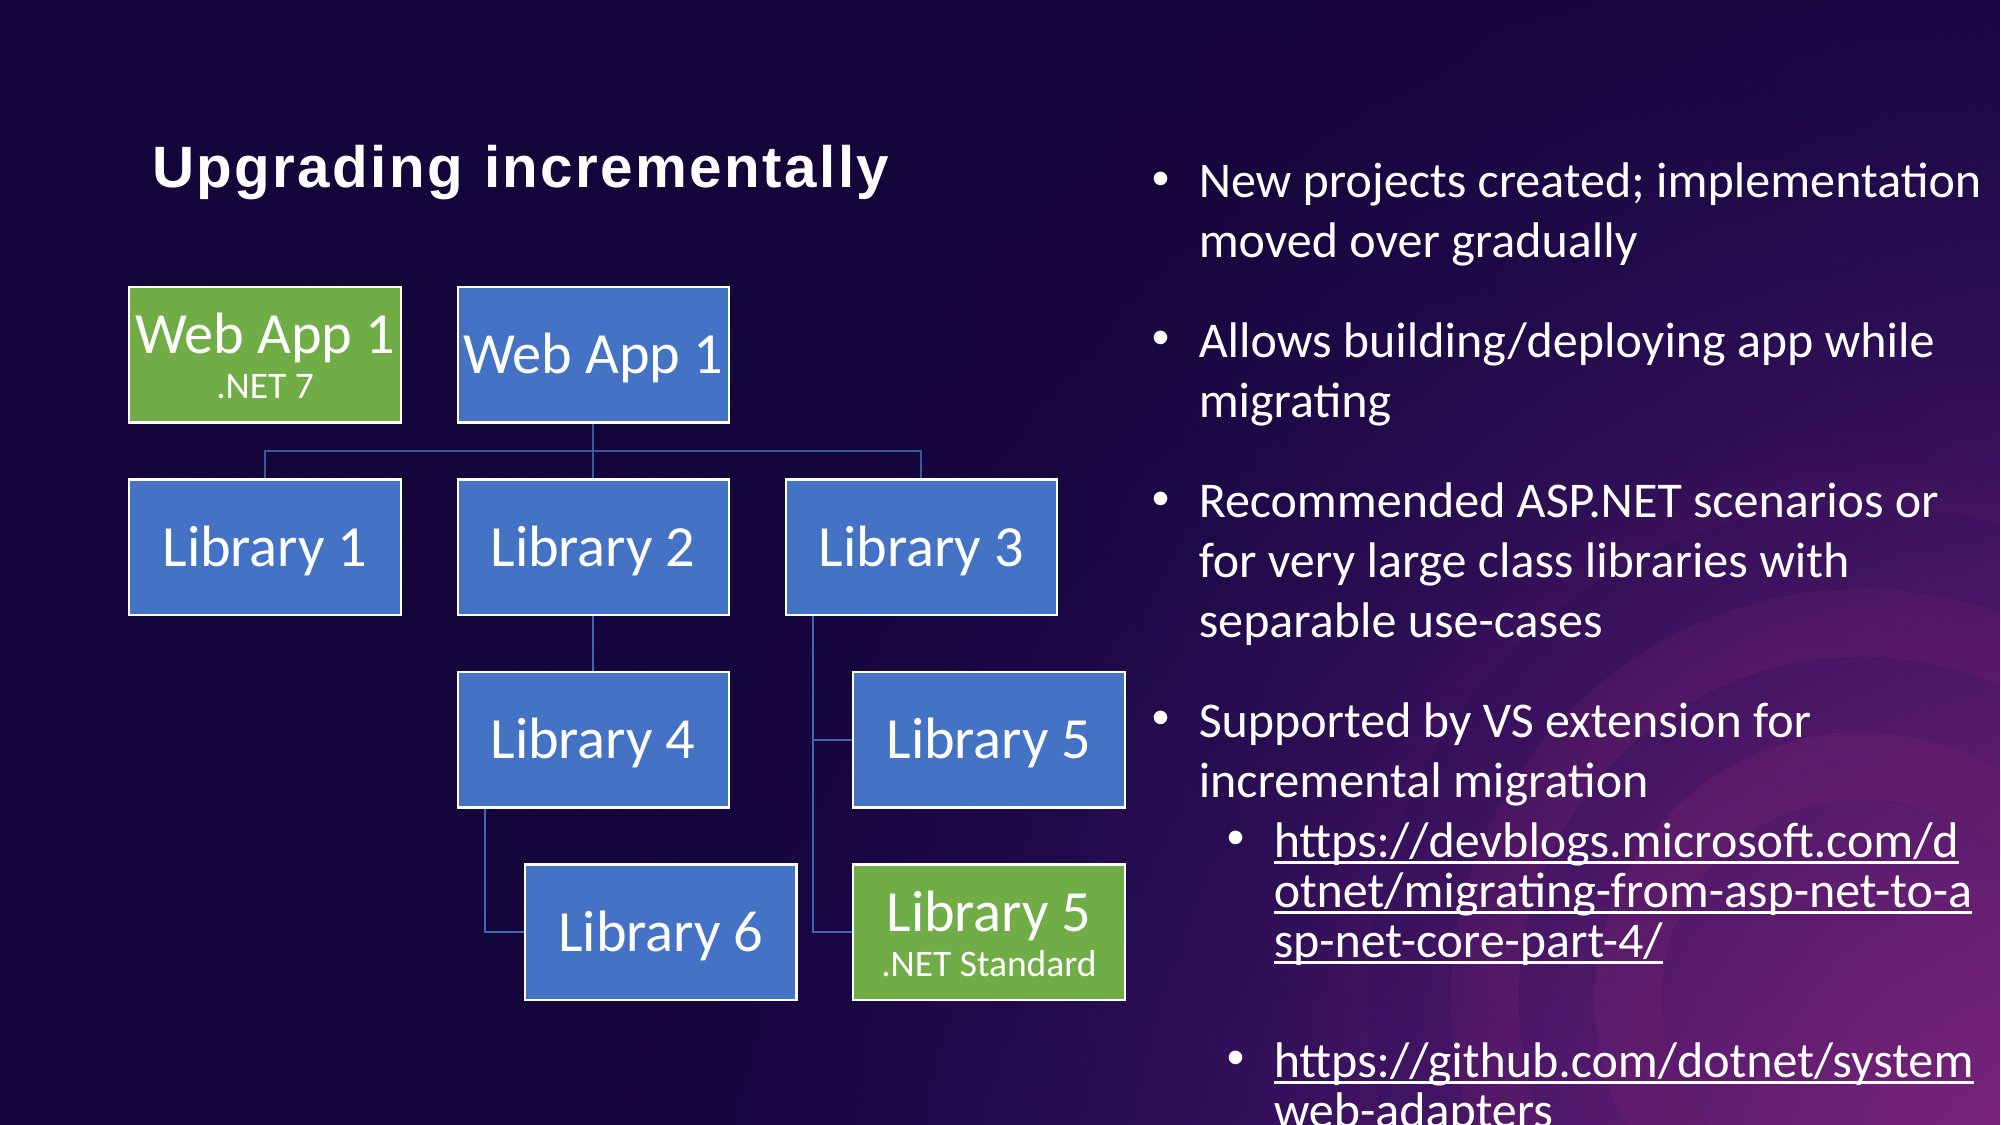

# Upgrading incrementally
New projects created; implementation moved over gradually

Allows building/deploying app while migrating

Recommended ASP.NET scenarios or for very large class libraries with separable use-cases

Supported by VS extension for incremental migration
https://devblogs.microsoft.com/dotnet/migrating-from-asp-net-to-asp-net-core-part-4/
https://github.com/dotnet/systemweb-adapters
Web App 1
.NET 7
Web App 1
Library 1
Library 2
Library 4
Library 6
Library 3
Library 5
Library 5
.NET Standard